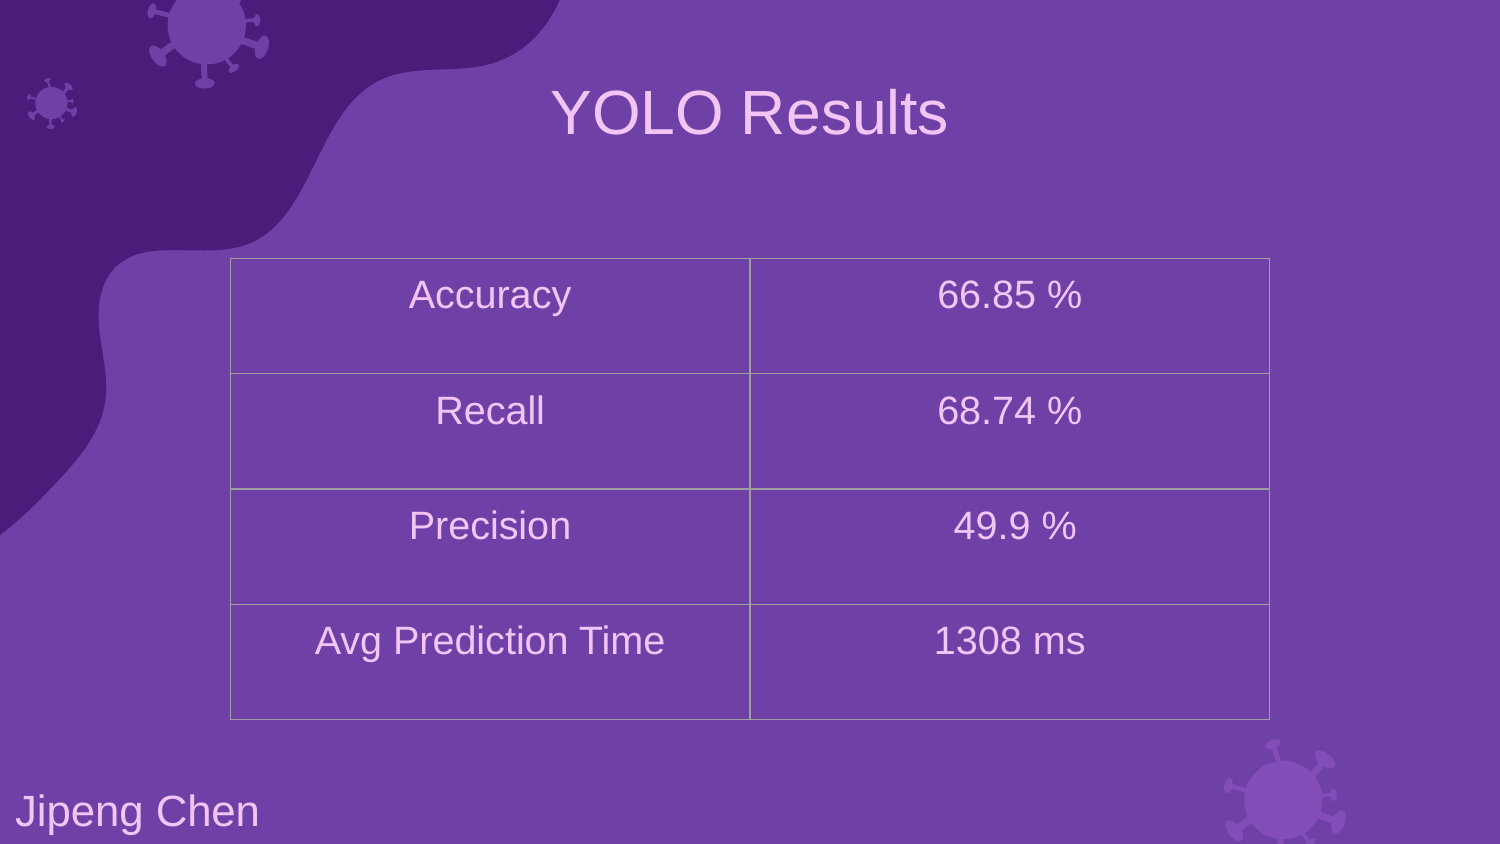

# YOLO Results
| Accuracy | 66.85 % |
| --- | --- |
| Recall | 68.74 % |
| Precision | 49.9 % |
| Avg Prediction Time | 1308 ms |
Jipeng Chen